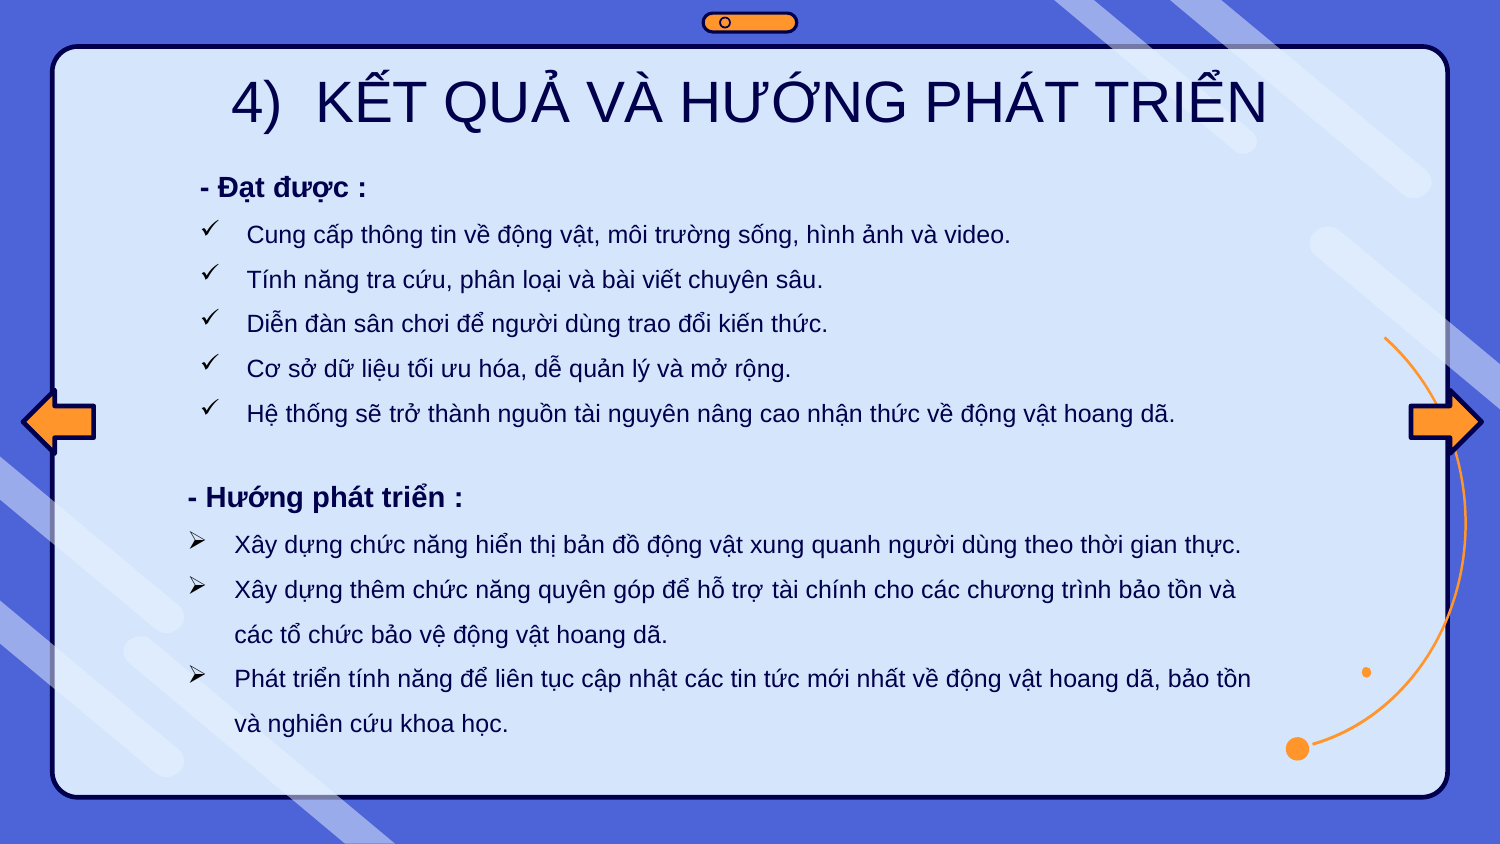

# KẾT QUẢ VÀ HƯỚNG PHÁT TRIỂN
- Đạt được :
Cung cấp thông tin về động vật, môi trường sống, hình ảnh và video.
Tính năng tra cứu, phân loại và bài viết chuyên sâu.
Diễn đàn sân chơi để người dùng trao đổi kiến thức.
Cơ sở dữ liệu tối ưu hóa, dễ quản lý và mở rộng.
Hệ thống sẽ trở thành nguồn tài nguyên nâng cao nhận thức về động vật hoang dã.

- Hướng phát triển :
Xây dựng chức năng hiển thị bản đồ động vật xung quanh người dùng theo thời gian thực.
Xây dựng thêm chức năng quyên góp để hỗ trợ tài chính cho các chương trình bảo tồn và các tổ chức bảo vệ động vật hoang dã.
Phát triển tính năng để liên tục cập nhật các tin tức mới nhất về động vật hoang dã, bảo tồn và nghiên cứu khoa học.